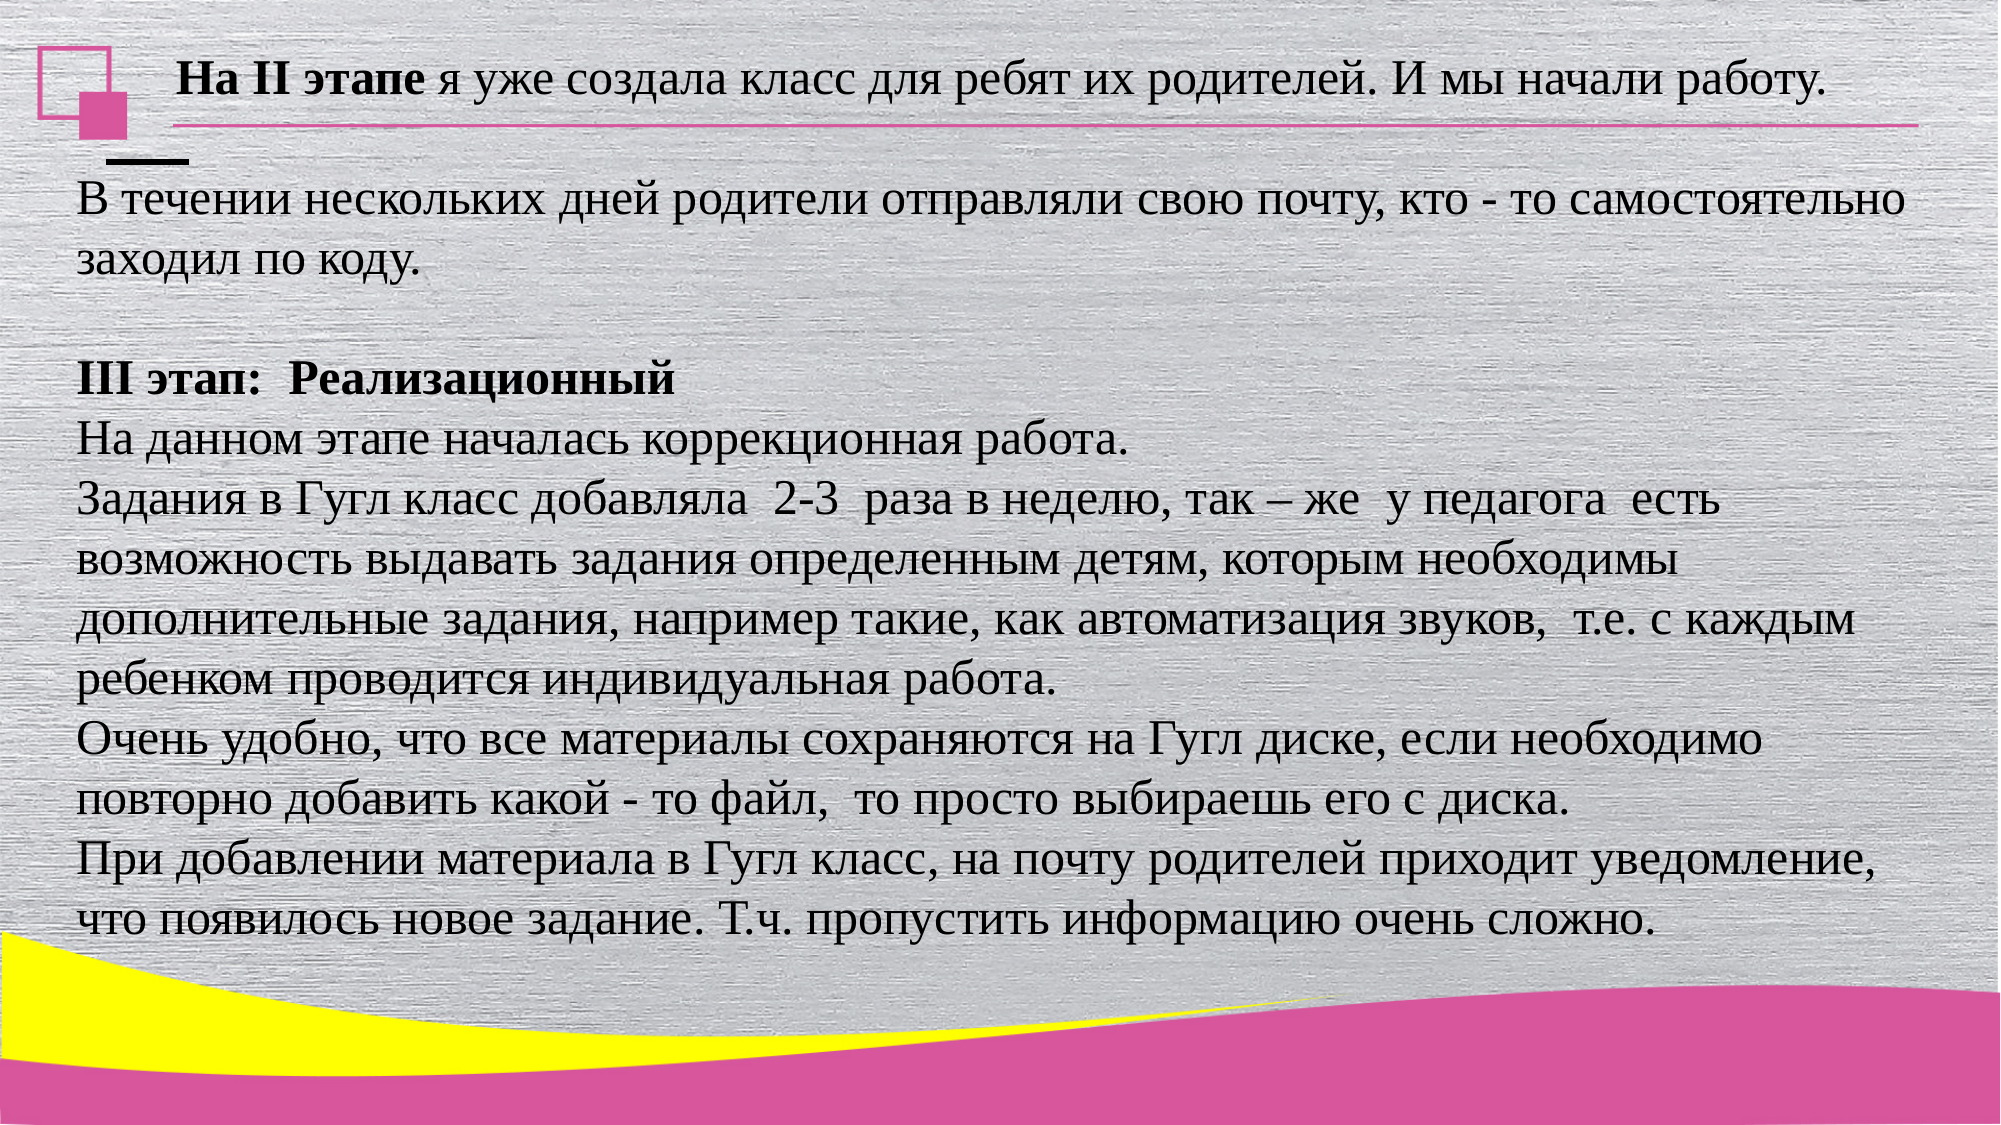

#
        На II этапе я уже создала класс для ребят их родителей. И мы начали работу.

В течении нескольких дней родители отправляли свою почту, кто - то самостоятельно  заходил по коду.
III этап:  Реализационный
На данном этапе началась коррекционная работа.
Задания в Гугл класс добавляла  2-3  раза в неделю, так – же  у педагога  есть возможность выдавать задания определенным детям, которым необходимы дополнительные задания, например такие, как автоматизация звуков,  т.е. с каждым ребенком проводится индивидуальная работа.
Очень удобно, что все материалы сохраняются на Гугл диске, если необходимо повторно добавить какой - то файл,  то просто выбираешь его с диска.
При добавлении материала в Гугл класс, на почту родителей приходит уведомление, что появилось новое задание. Т.ч. пропустить информацию очень сложно.